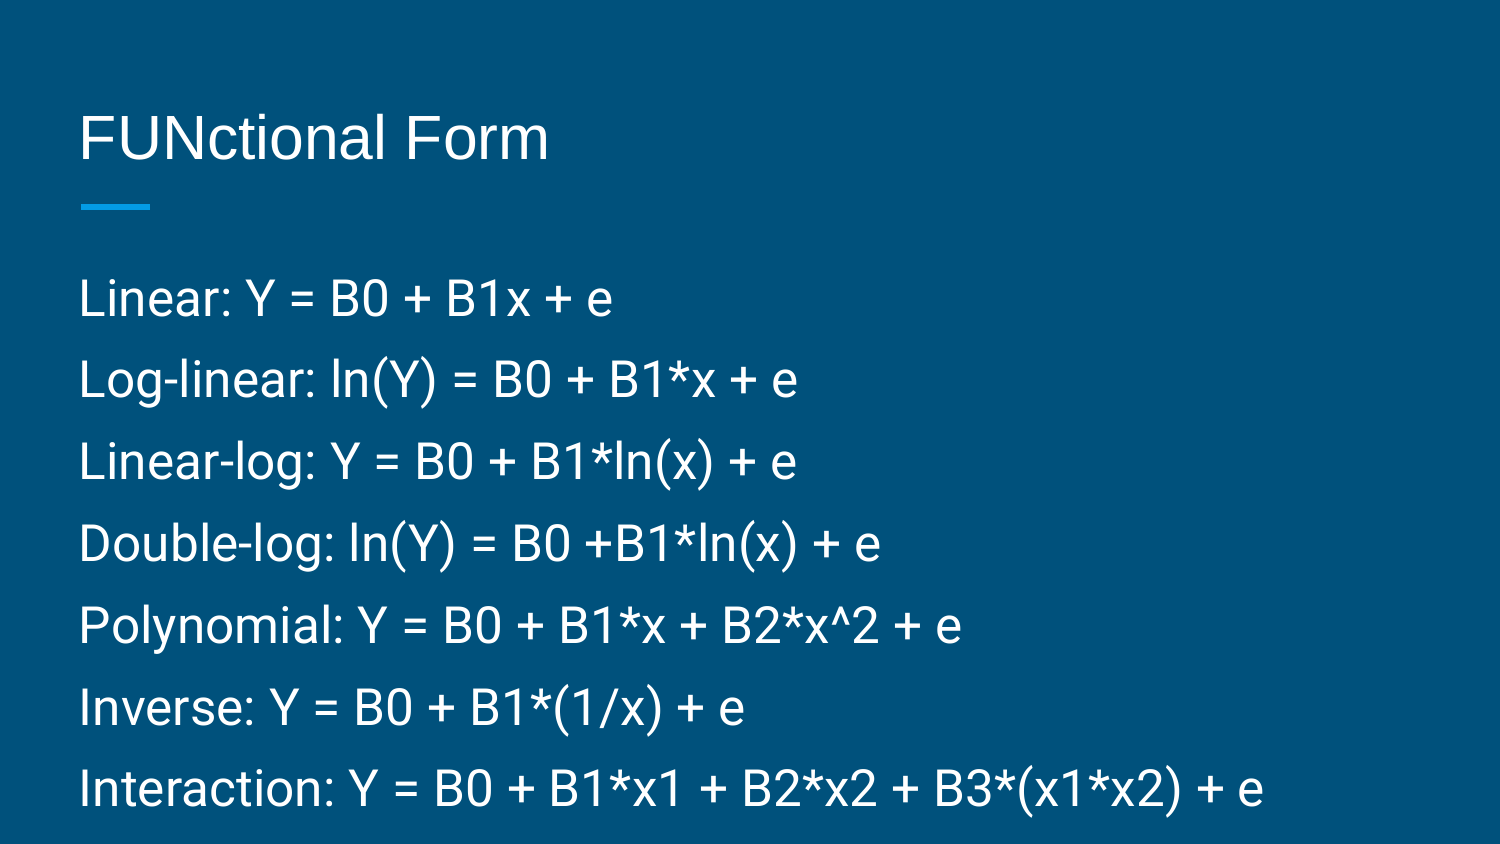

# FUNctional Form
Linear: Y = B0 + B1x + e
Log-linear: ln(Y) = B0 + B1*x + e
Linear-log: Y = B0 + B1*ln(x) + e
Double-log: ln(Y) = B0 +B1*ln(x) + e
Polynomial: Y = B0 + B1*x + B2*x^2 + e
Inverse: Y = B0 + B1*(1/x) + e
Interaction: Y = B0 + B1*x1 + B2*x2 + B3*(x1*x2) + e